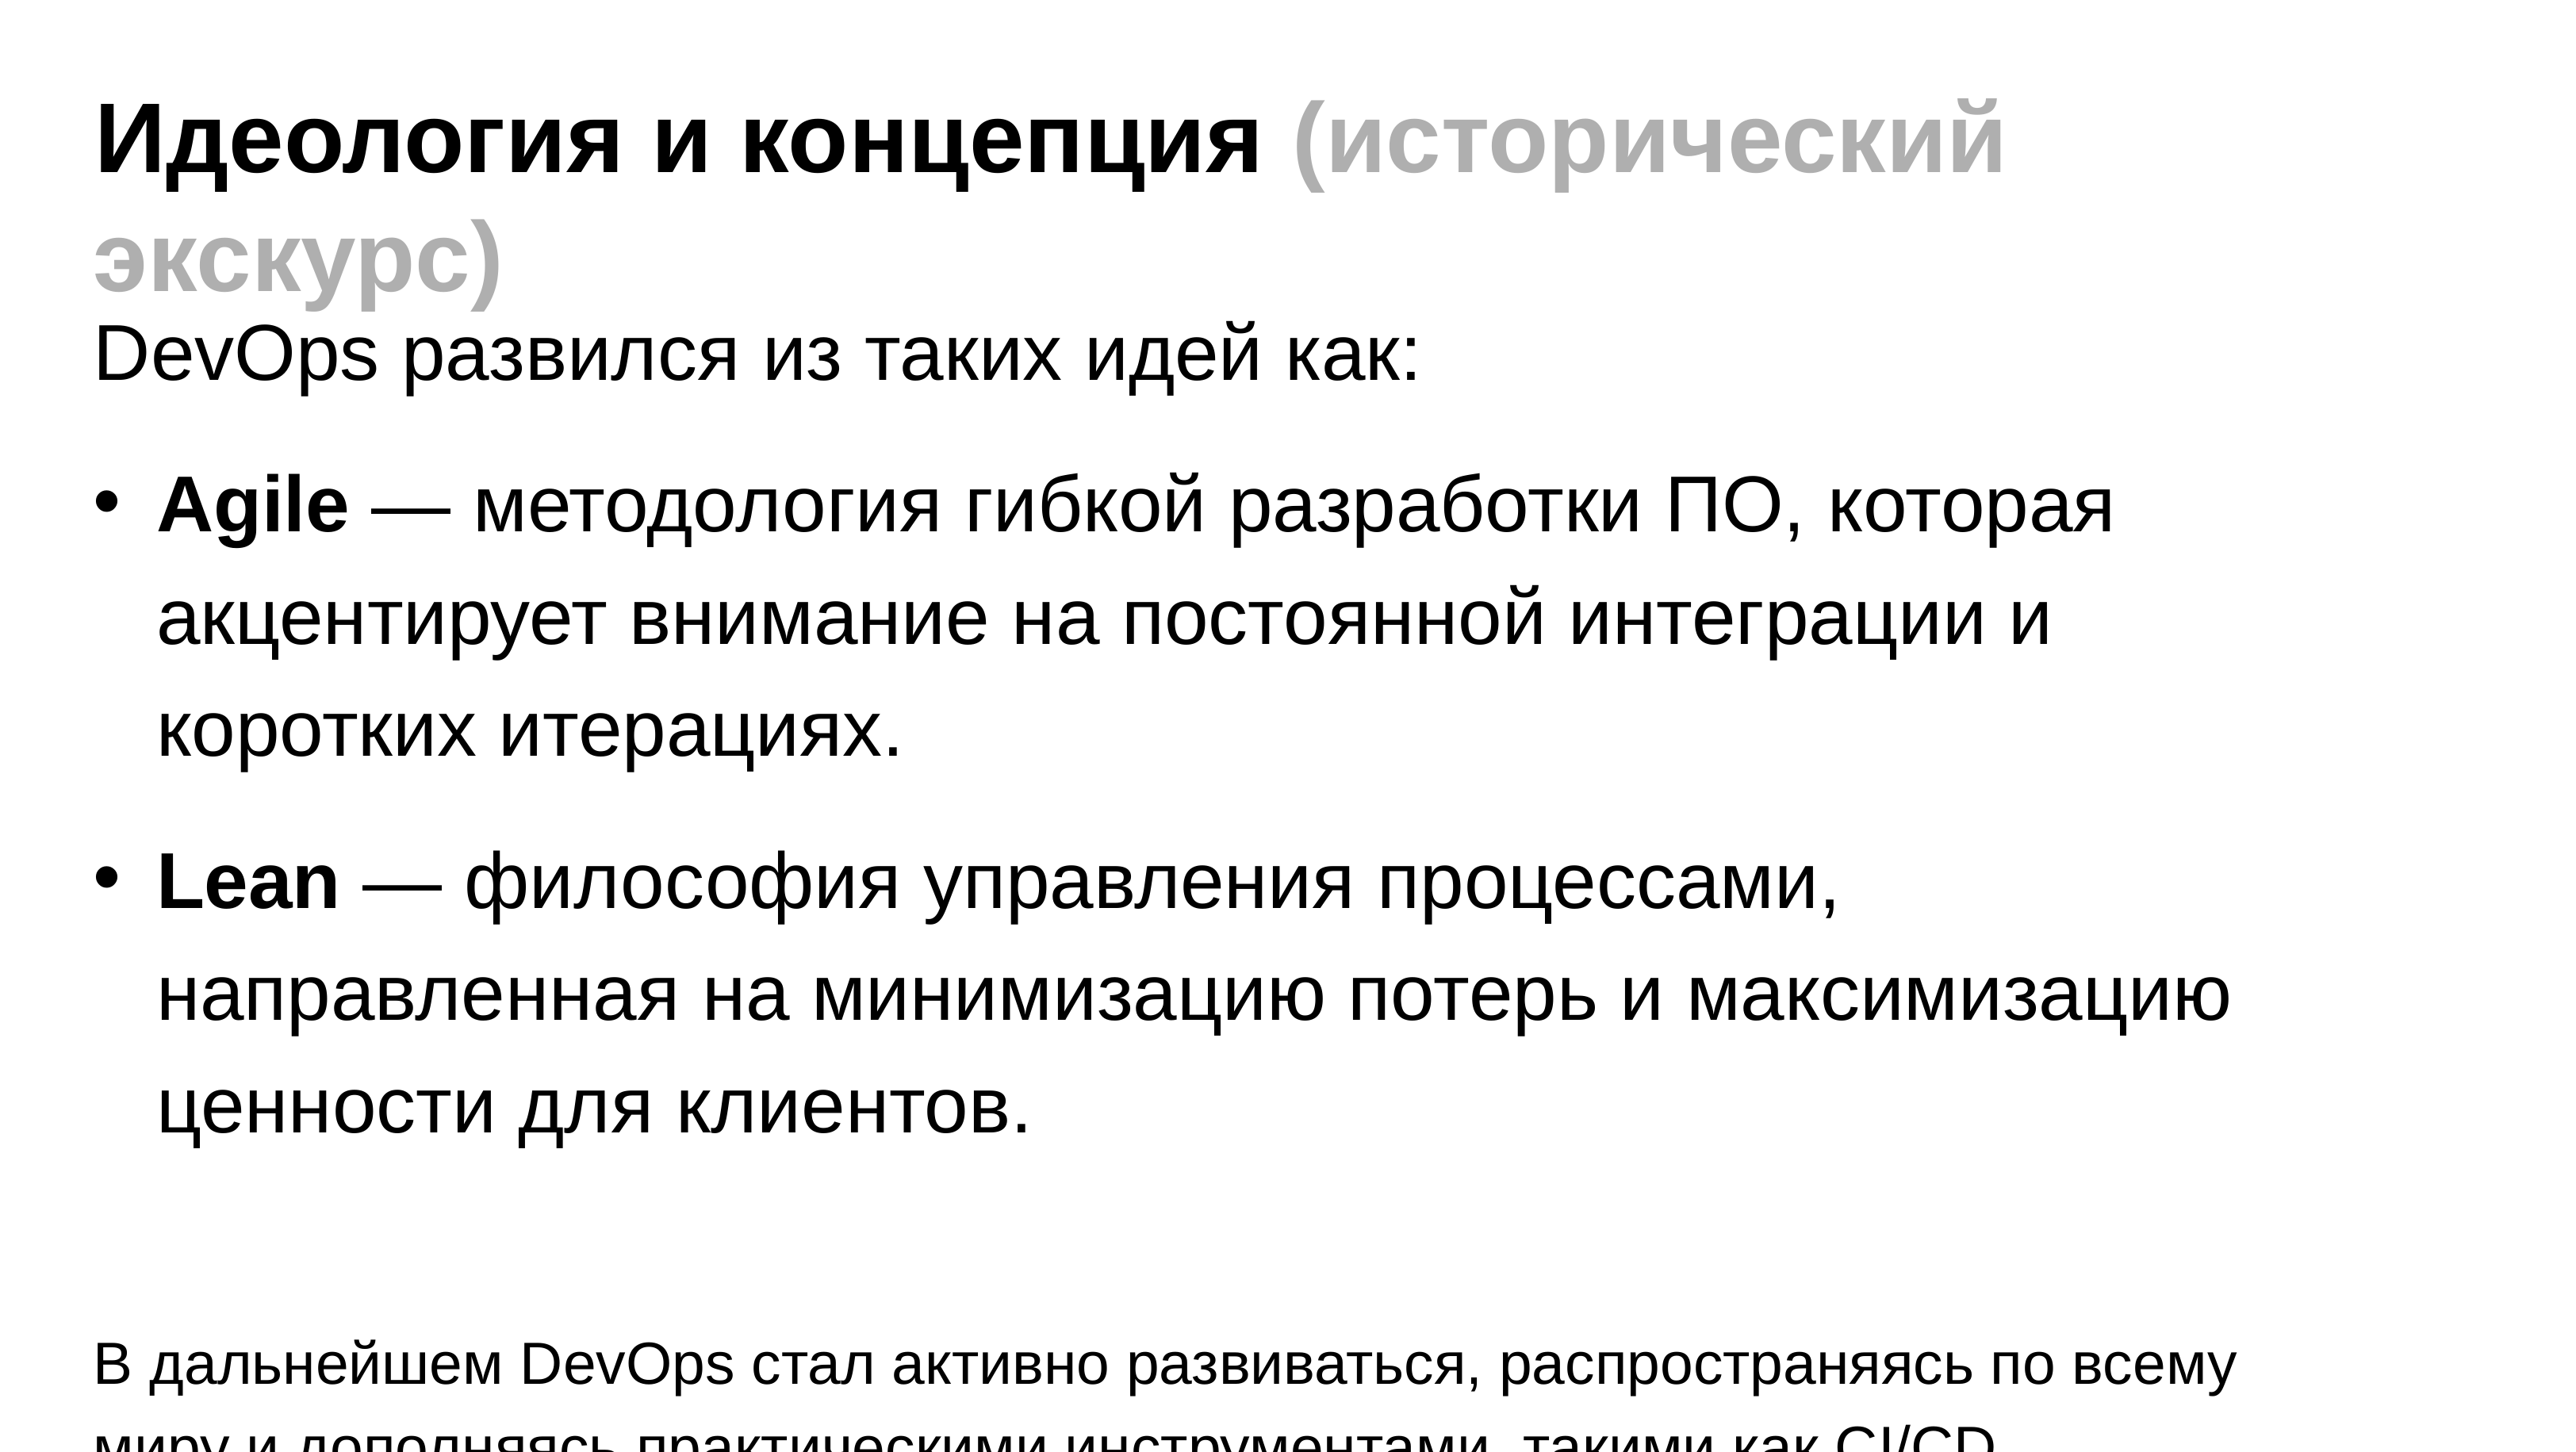

Идеология и концепция (исторический экскурс)
DevOps развился из таких идей как:
Agile — методология гибкой разработки ПО, которая акцентирует внимание на постоянной интеграции и коротких итерациях.
Lean — философия управления процессами, направленная на минимизацию потерь и максимизацию ценности для клиентов.

В дальнейшем DevOps стал активно развиваться, распространяясь по всему миру и дополняясь практическими инструментами, такими как CI/CD, автоматизация инфраструктуры, мониторинг и управление конфигурациями.
6